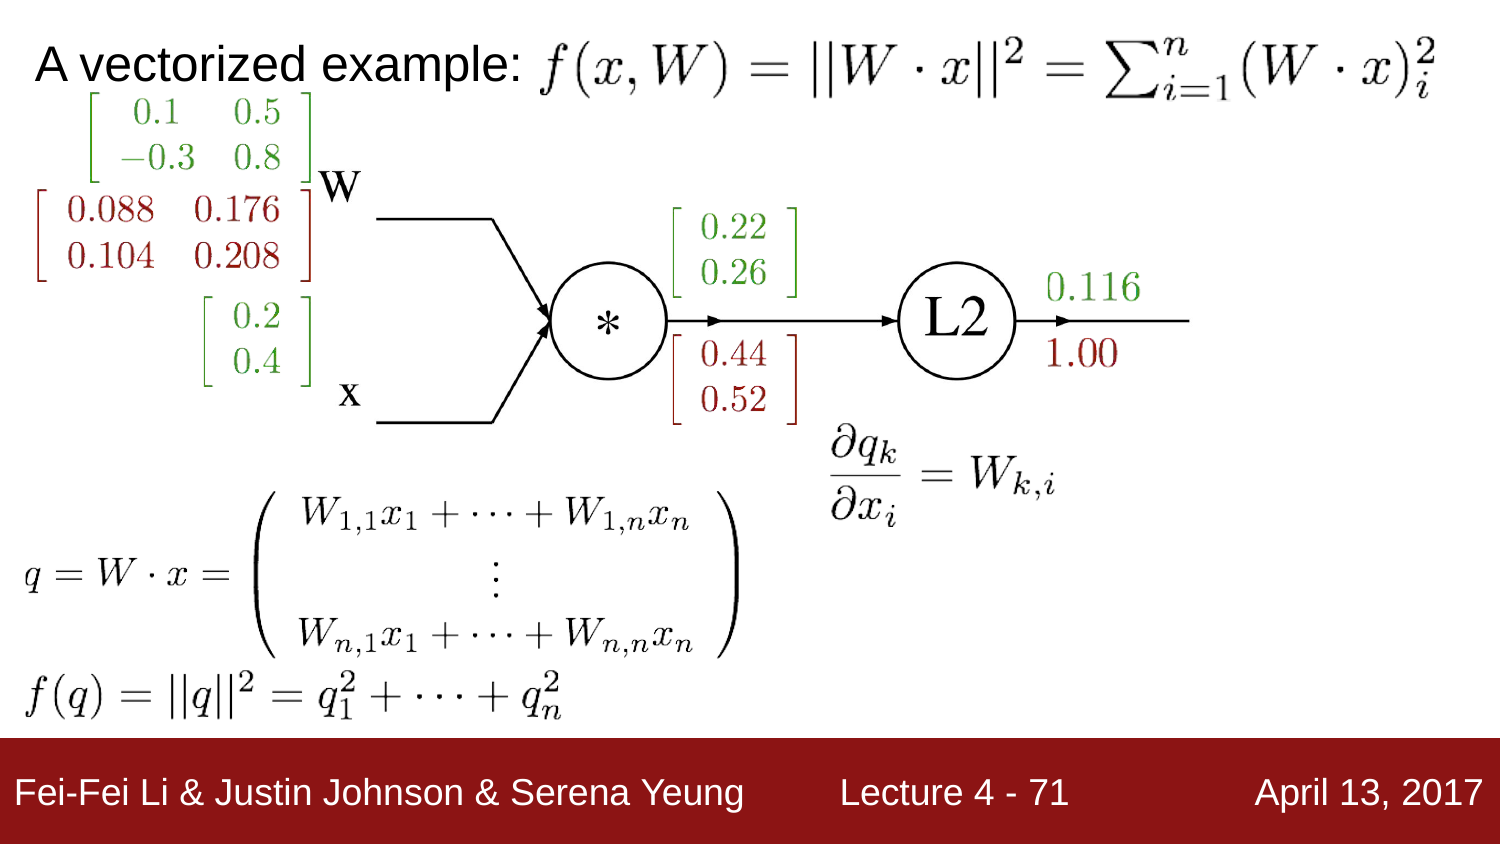

# A vectorized example:

Lecture 4 - 71
Fei-Fei Li & Justin Johnson & Serena Yeung
April 13, 2017